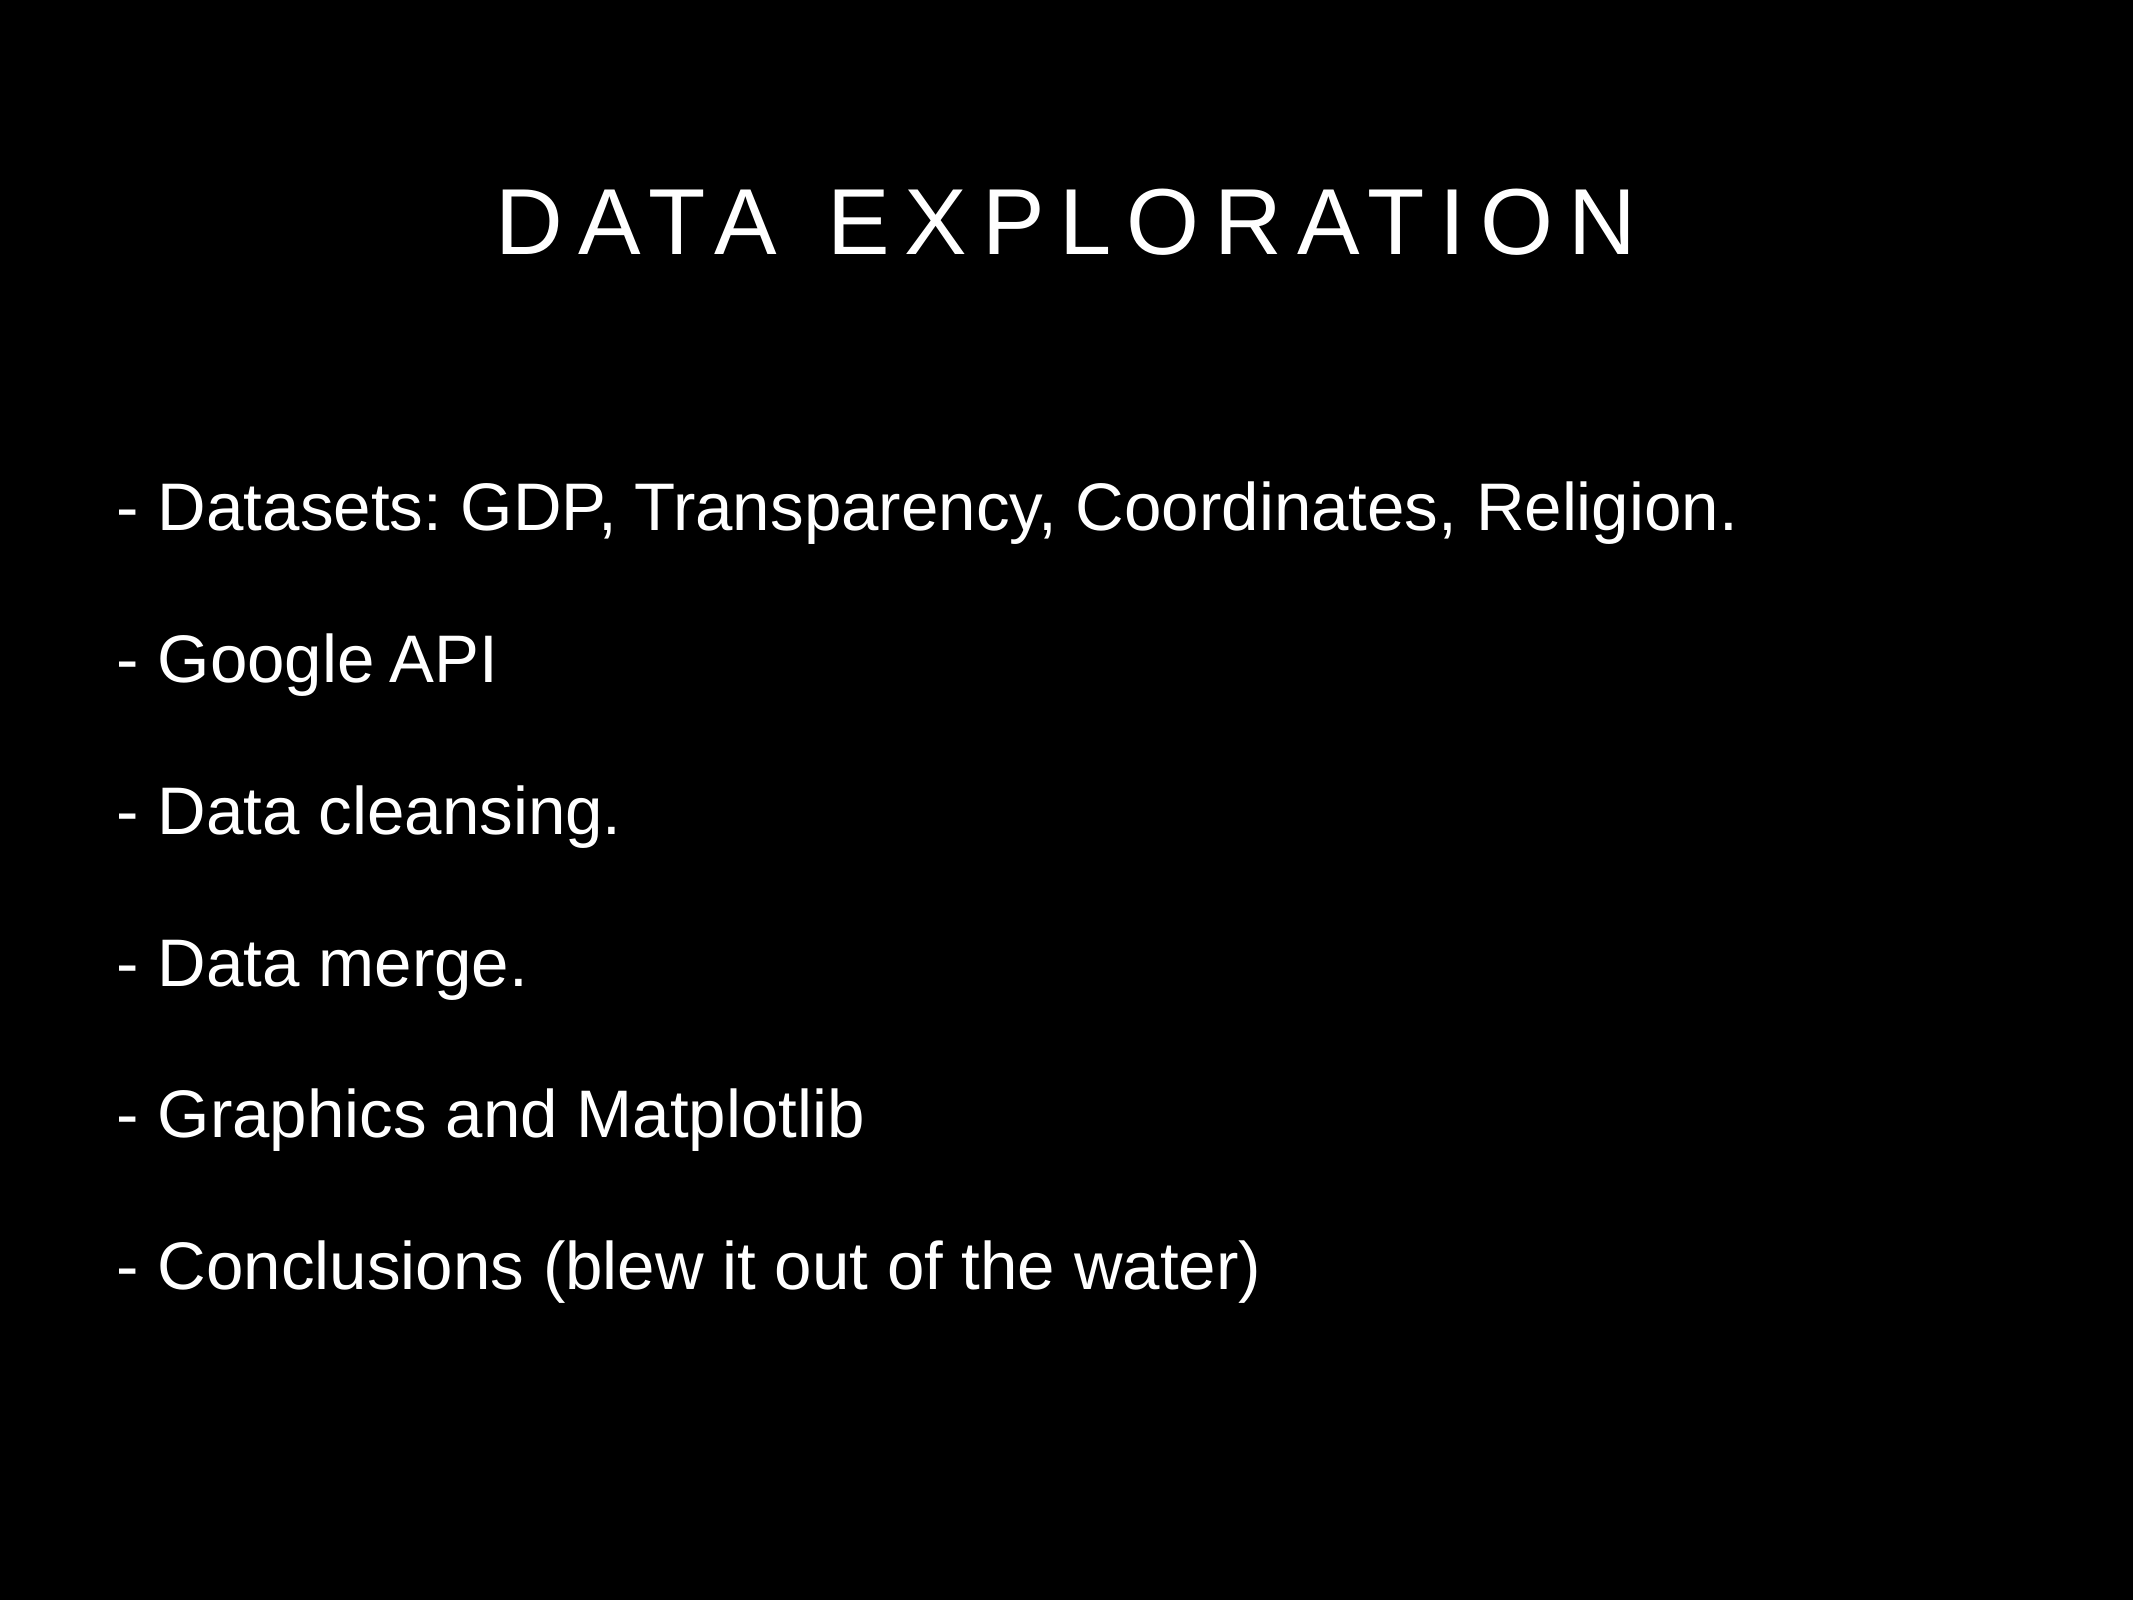

# DATA EXPLORATION
- Datasets: GDP, Transparency, Coordinates, Religion.
- Google API
- Data cleansing.
- Data merge.
- Graphics and Matplotlib
- Conclusions (blew it out of the water)